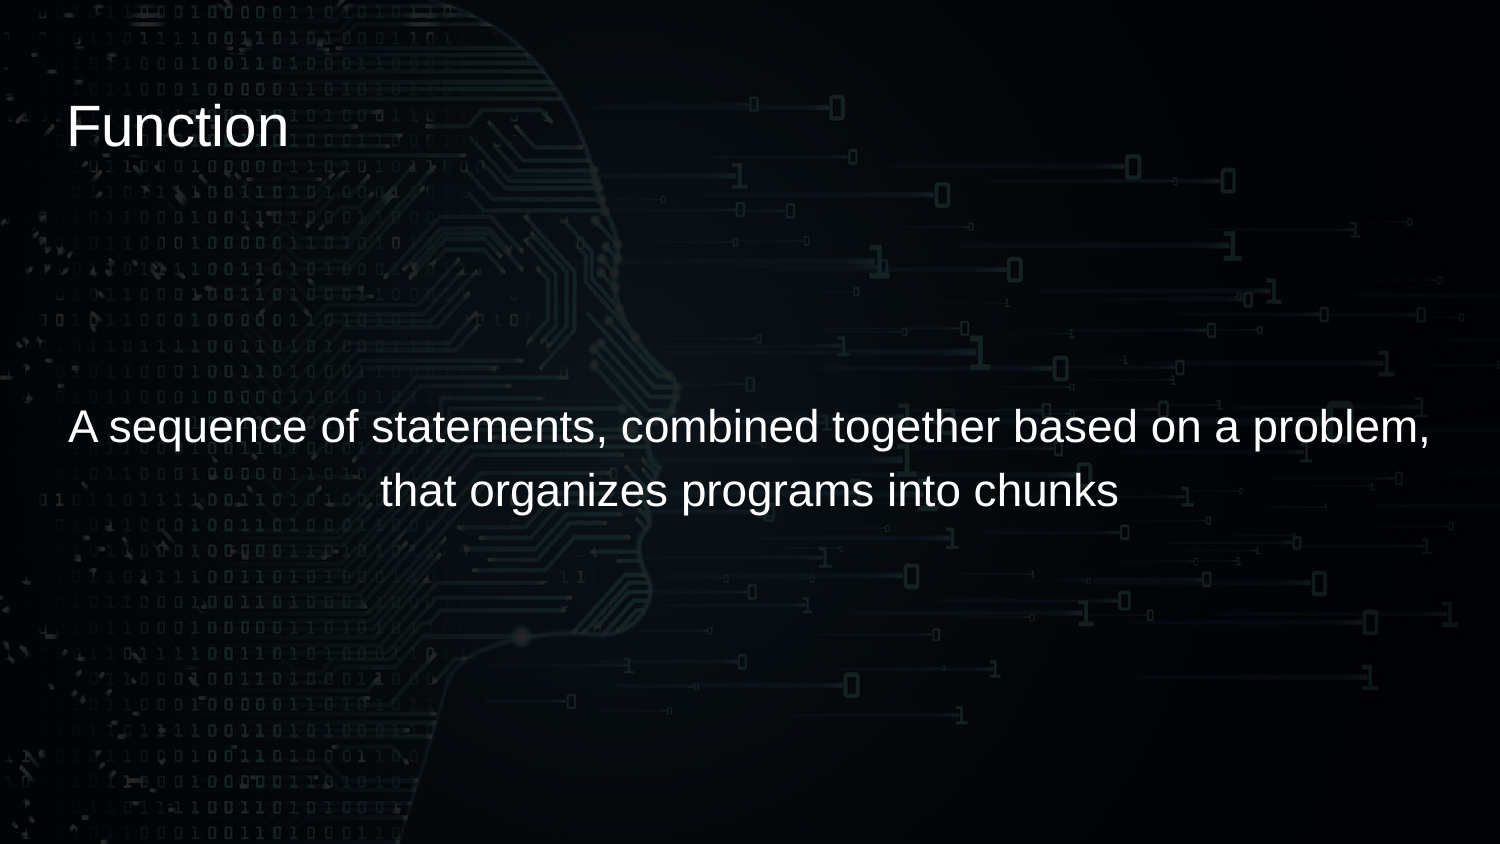

# Function

A sequence of statements, combined together based on a problem, that organizes programs into chunks